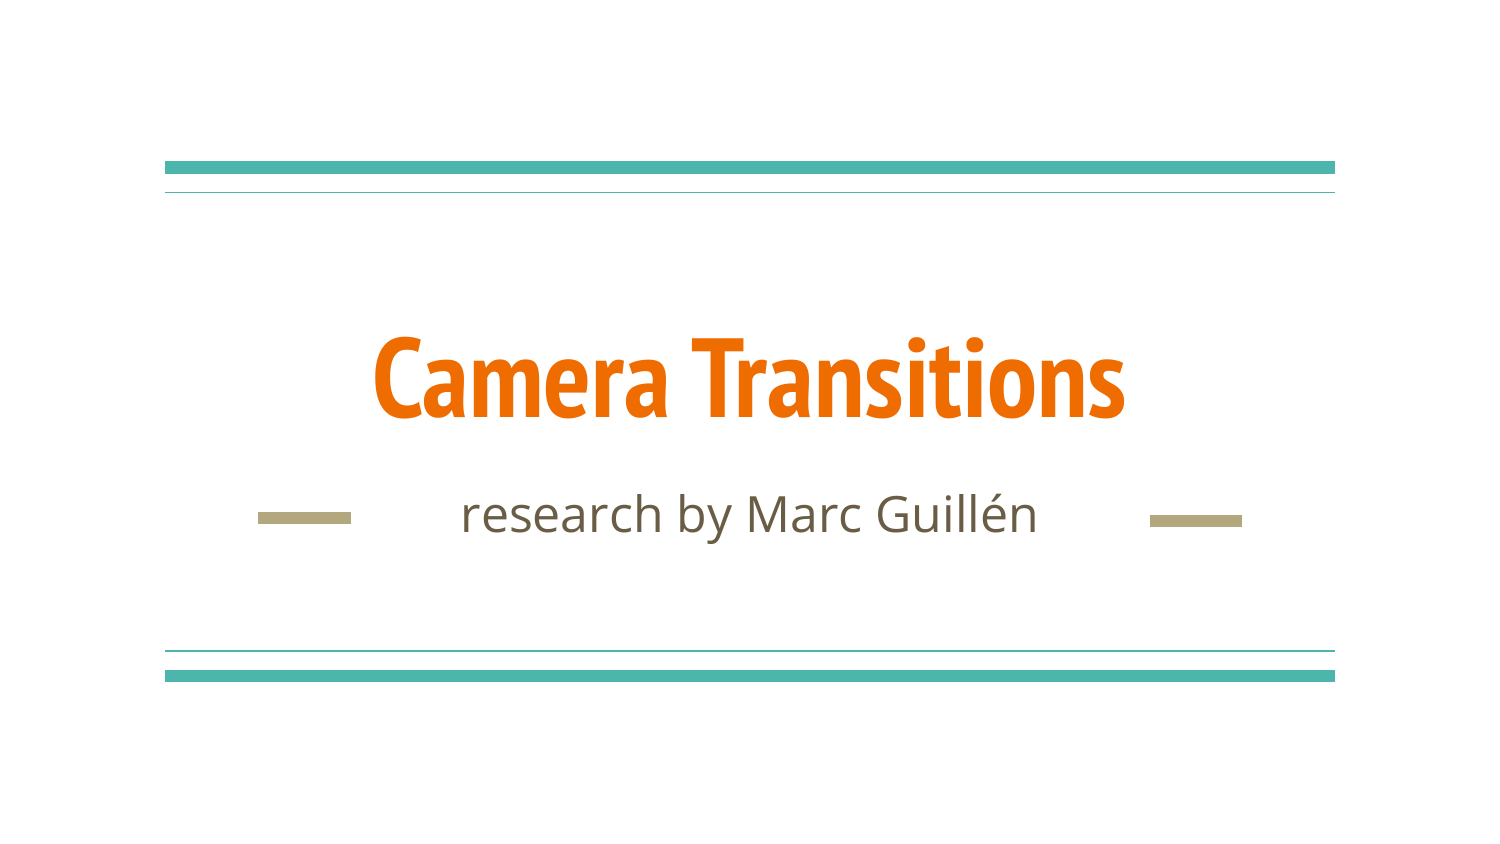

# Camera Transitions
research by Marc Guillén